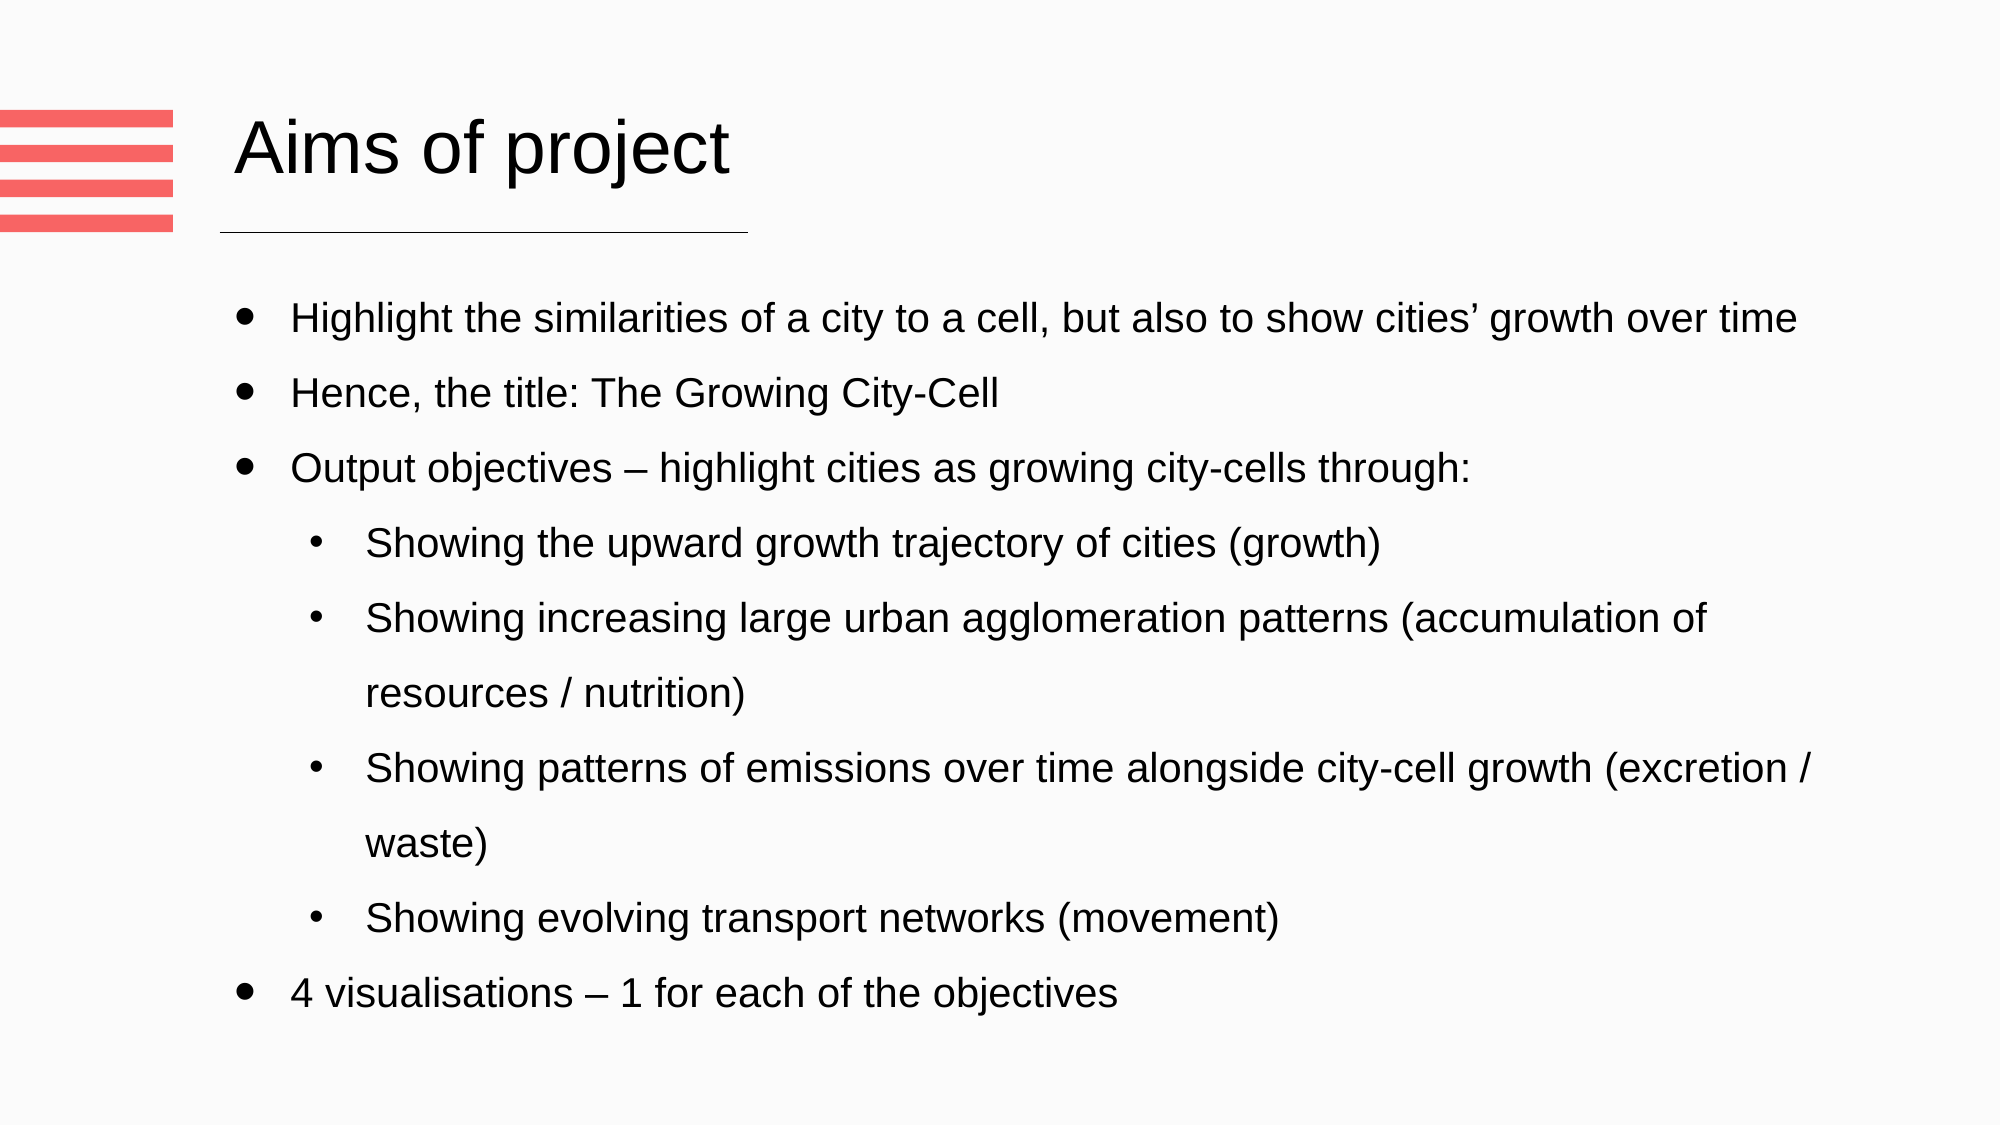

Aims of project

Highlight the similarities of a city to a cell, but also to show cities’ growth over time
Hence, the title: The Growing City-Cell
Output objectives – highlight cities as growing city-cells through:
Showing the upward growth trajectory of cities (growth)
Showing increasing large urban agglomeration patterns (accumulation of resources / nutrition)
Showing patterns of emissions over time alongside city-cell growth (excretion / waste)
Showing evolving transport networks (movement)
4 visualisations – 1 for each of the objectives